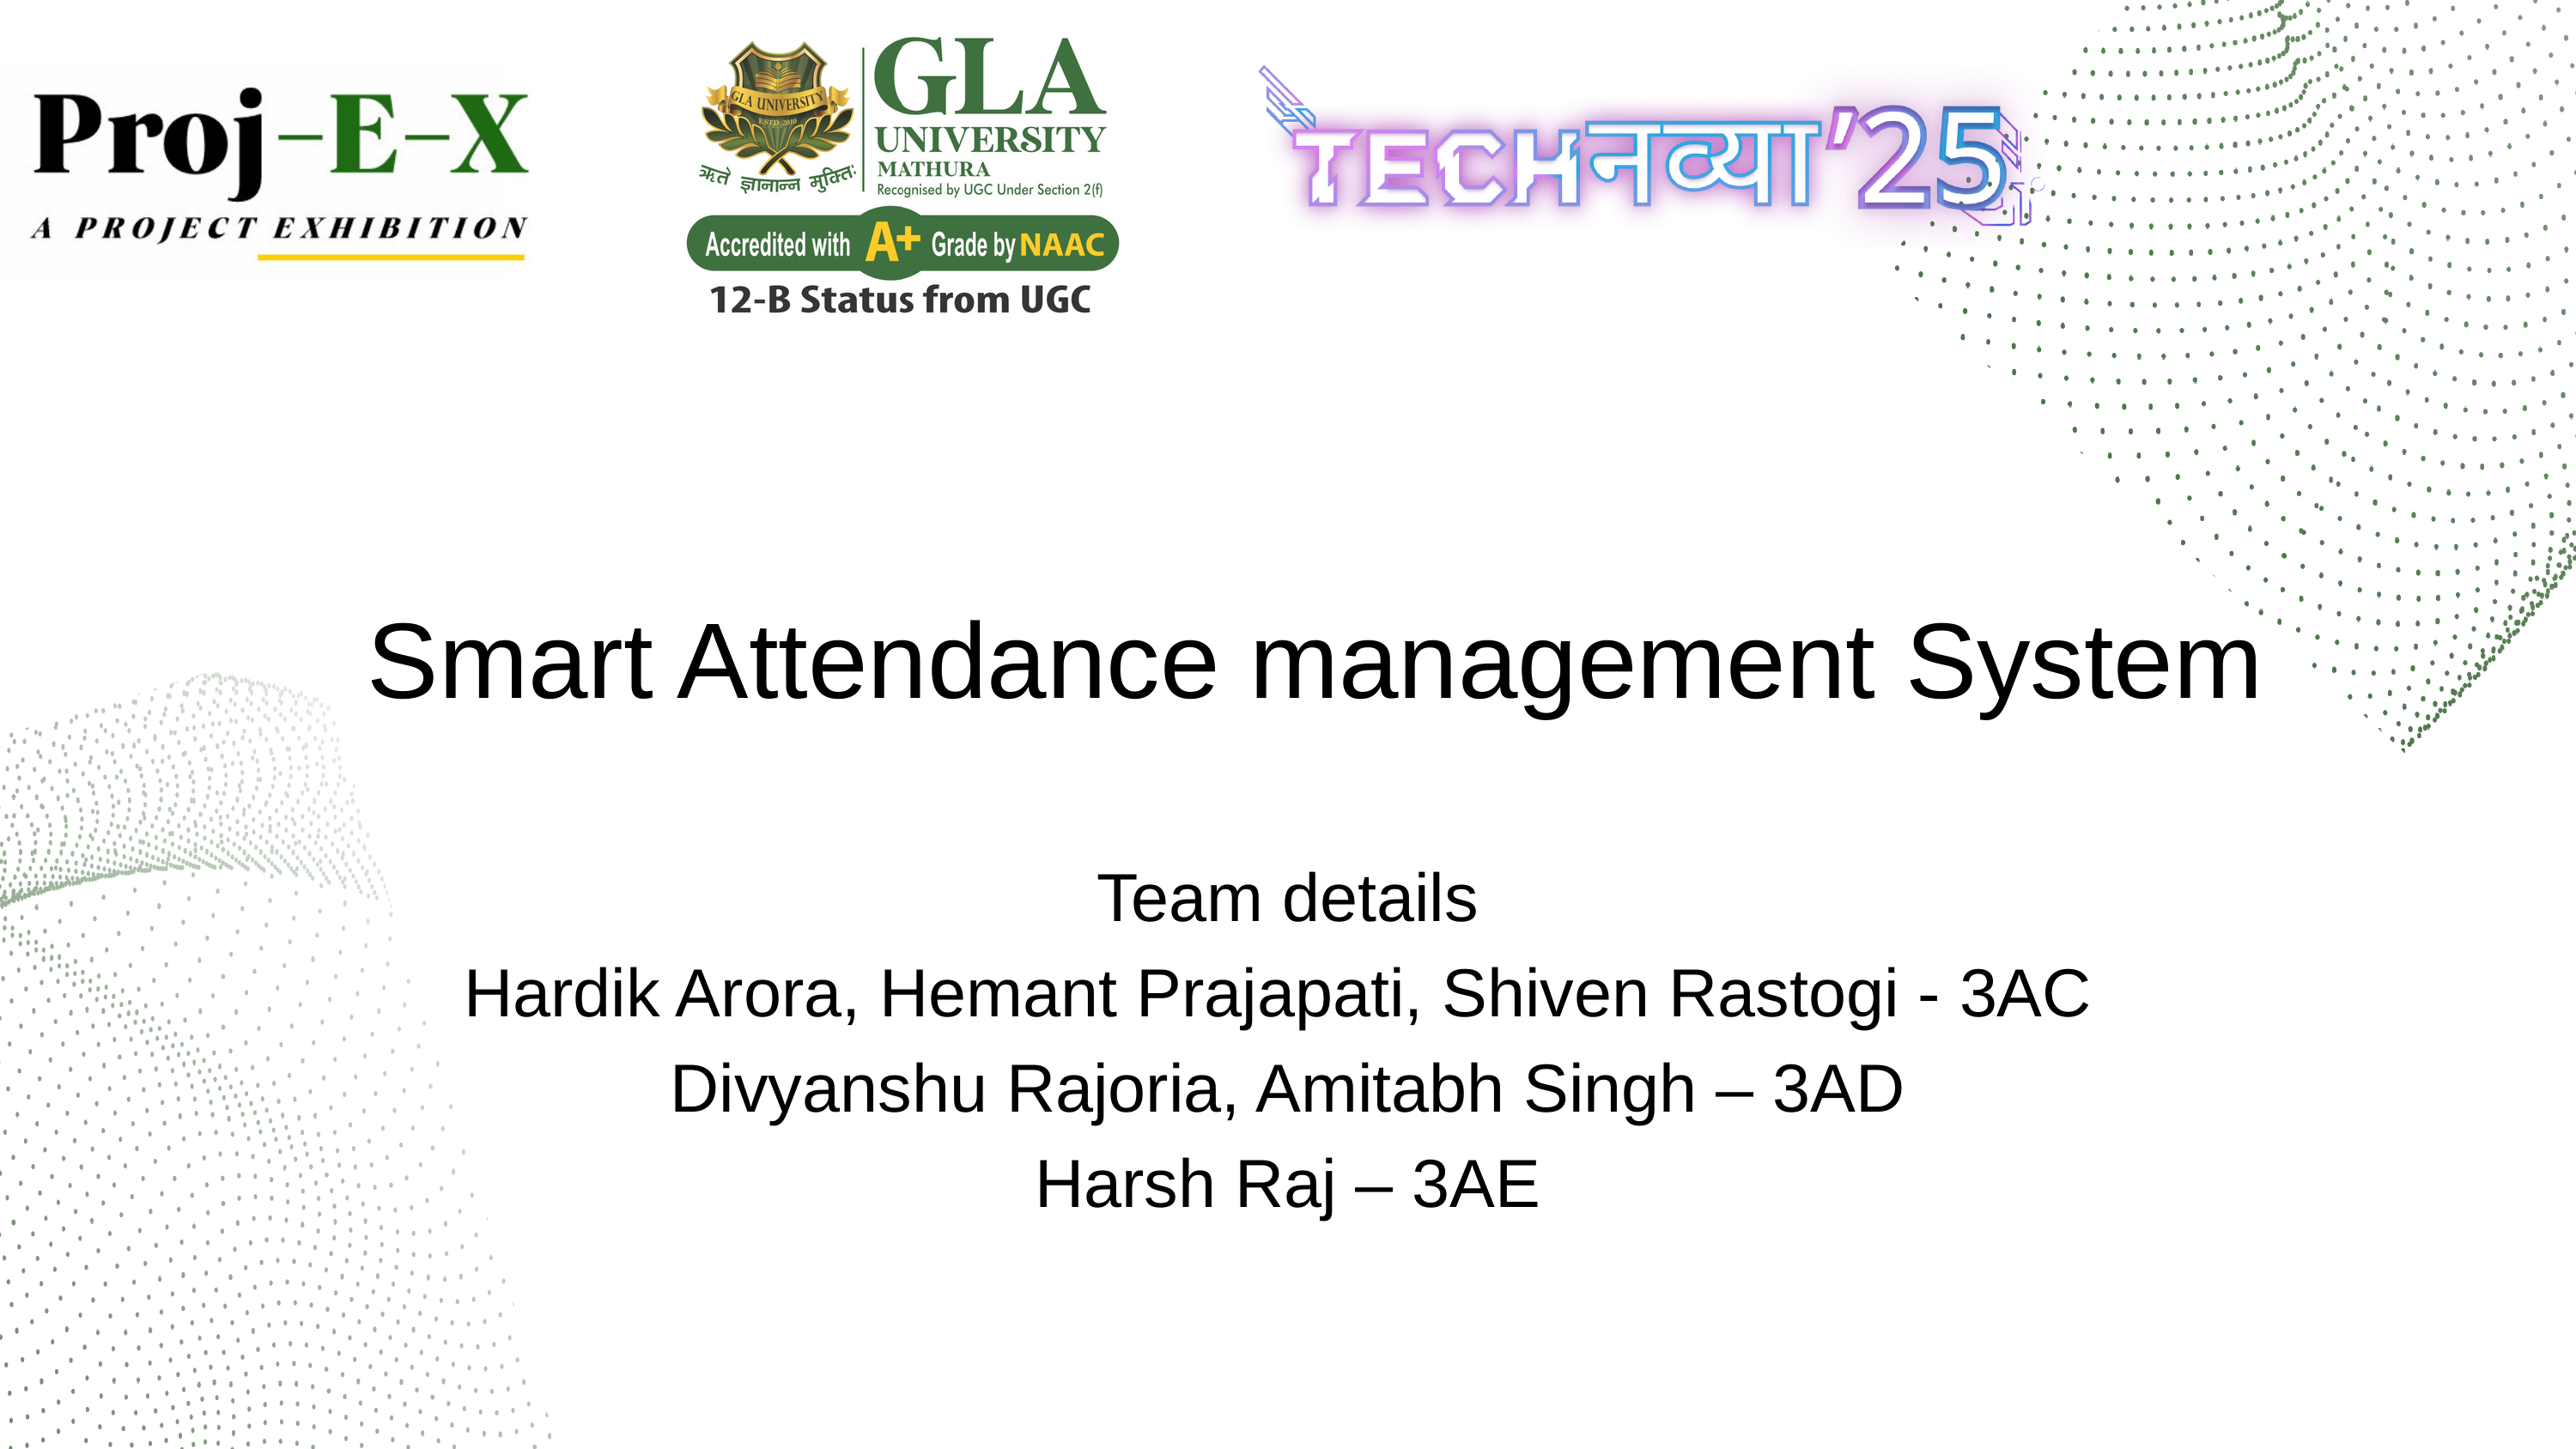

Smart Attendance management System
Team details
Hardik Arora, Hemant Prajapati, Shiven Rastogi - 3AC
Divyanshu Rajoria, Amitabh Singh – 3AD
Harsh Raj – 3AE